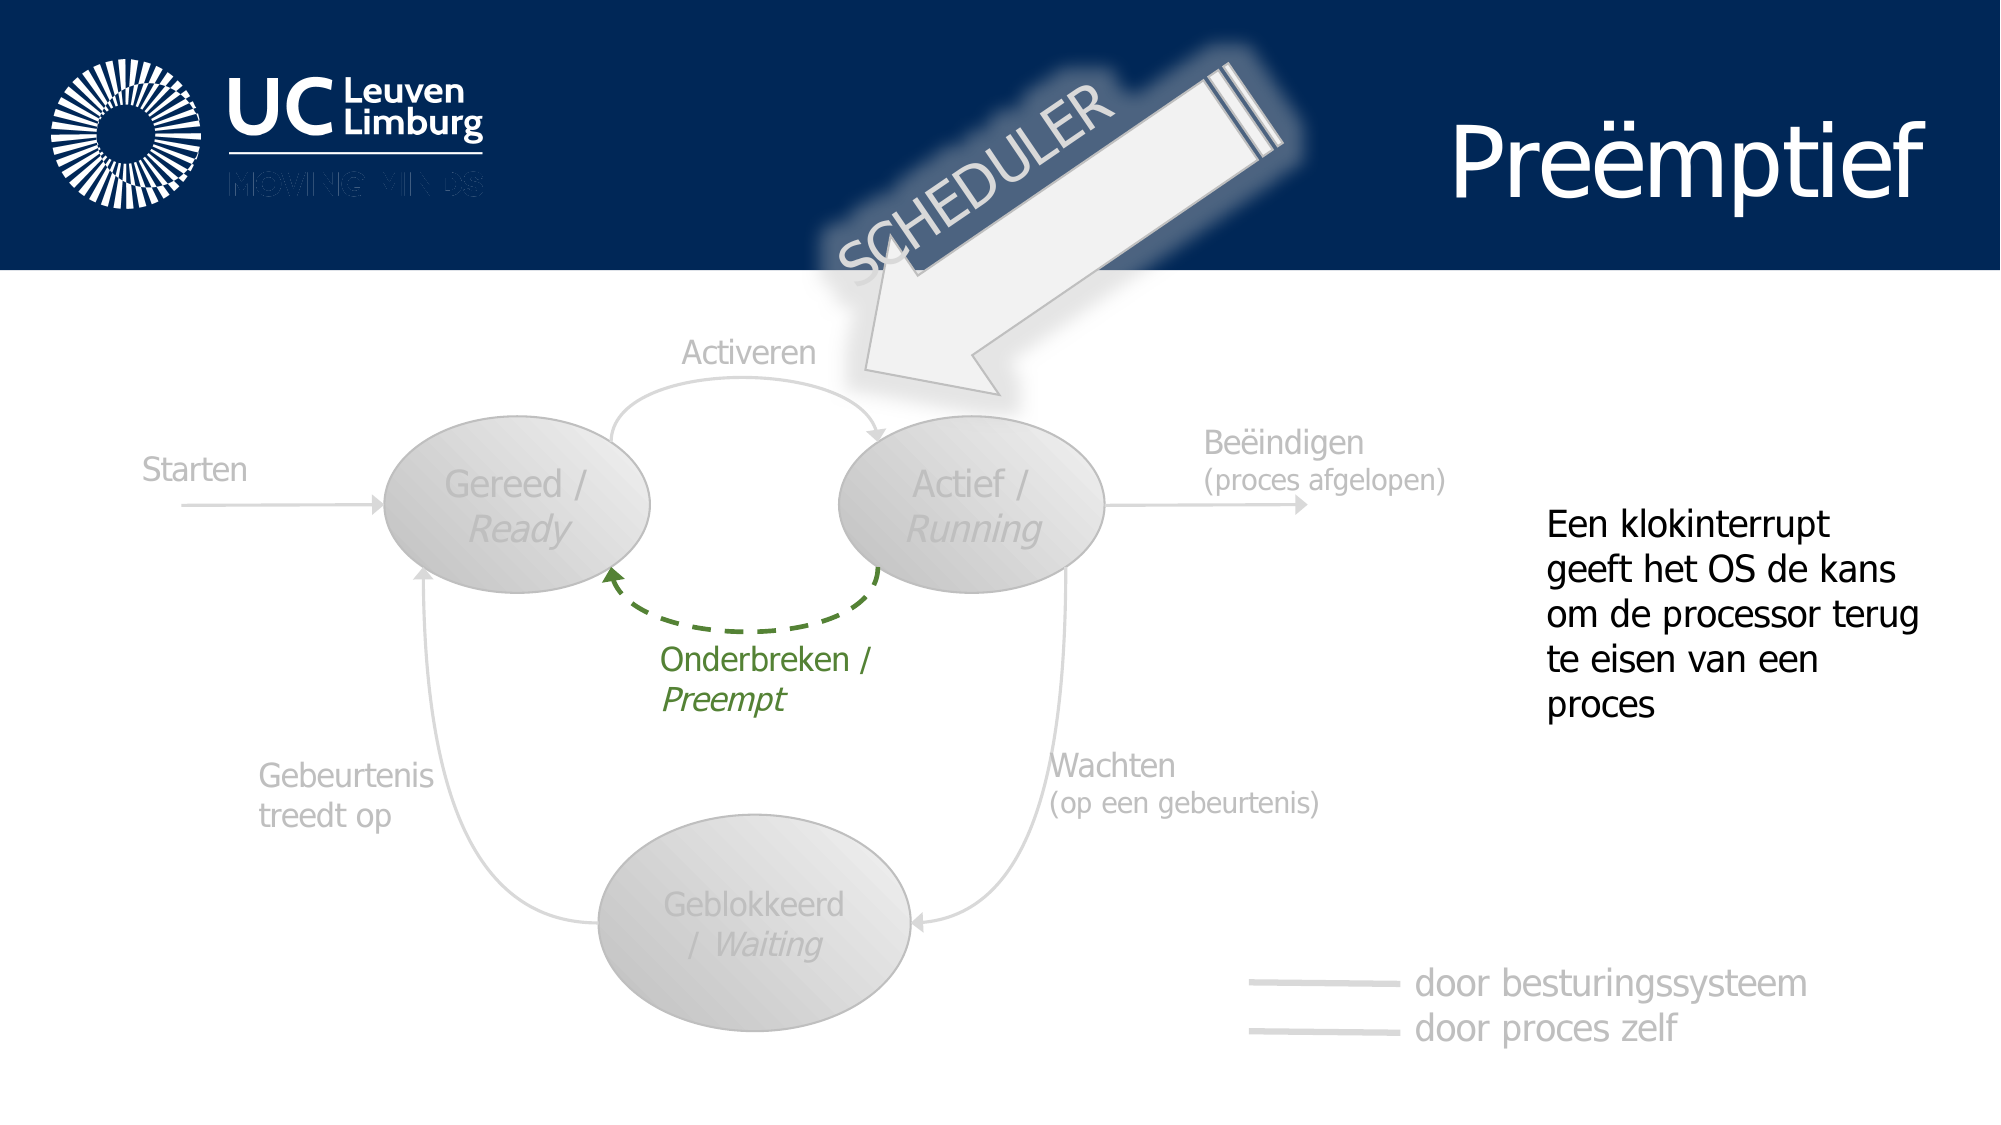

# Preëmptief
SCHEDULER
Activeren
Beëindigen
(proces afgelopen)
Gereed / Ready
Actief / Running
Starten
Een klokinterrupt geeft het OS de kans om de processor terug te eisen van een proces
Onderbreken / Preempt
Wachten
(op een gebeurtenis)
Gebeurtenis
treedt op
Geblokkeerd / Waiting
door besturingssysteem
door proces zelf